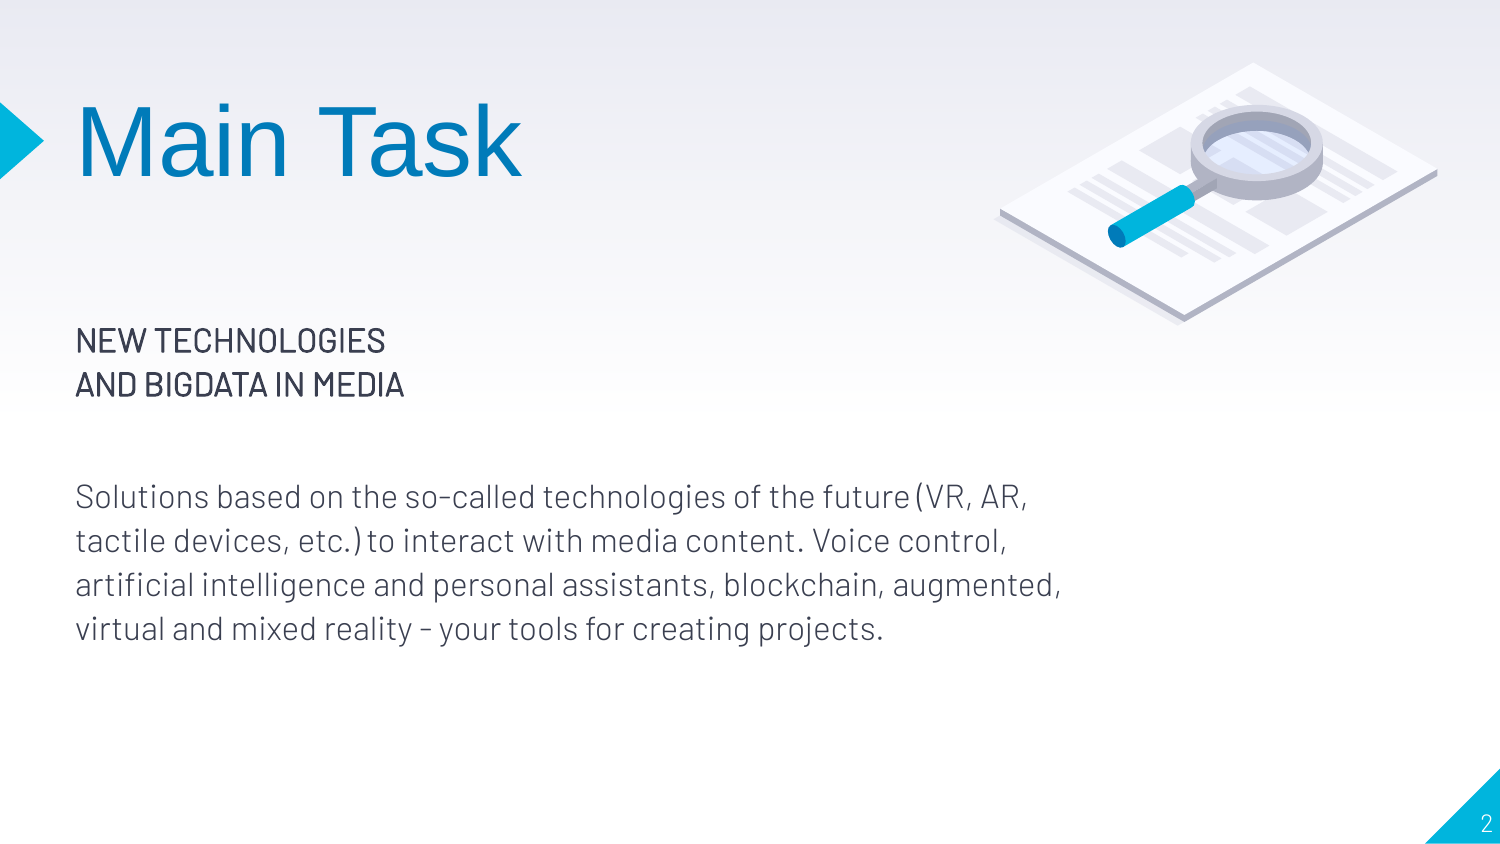

# Main Task
NEW TECHNOLOGIES
AND BIGDATA IN MEDIA

Solutions based on the so-called technologies of the future (VR, AR, tactile devices, etc.) to interact with media content. Voice control, artificial intelligence and personal assistants, blockchain, augmented, virtual and mixed reality - your tools for creating projects.
2